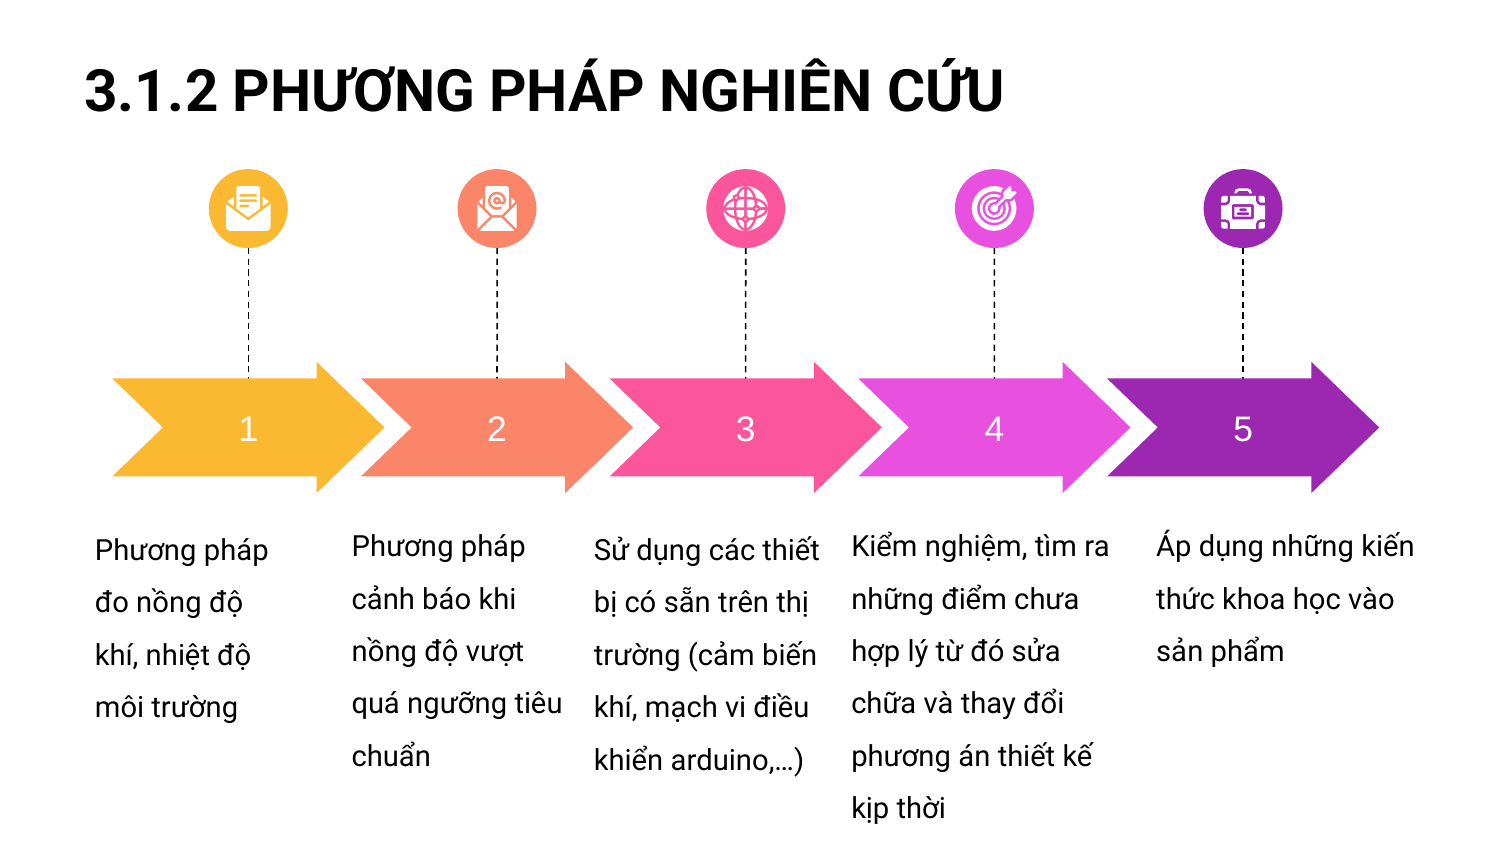

3.1.2 PHƯƠNG PHÁP NGHIÊN CỨU

1
2
3
4
5
Phương pháp cảnh báo khi nồng độ vượt quá ngưỡng tiêu chuẩn
Kiểm nghiệm, tìm ra những điểm chưa hợp lý từ đó sửa chữa và thay đổi phương án thiết kế kịp thời
Áp dụng những kiến thức khoa học vào sản phẩm

Phương pháp đo nồng độ khí, nhiệt độ môi trường
Sử dụng các thiết bị có sẵn trên thị trường (cảm biến khí, mạch vi điều khiển arduino,…)